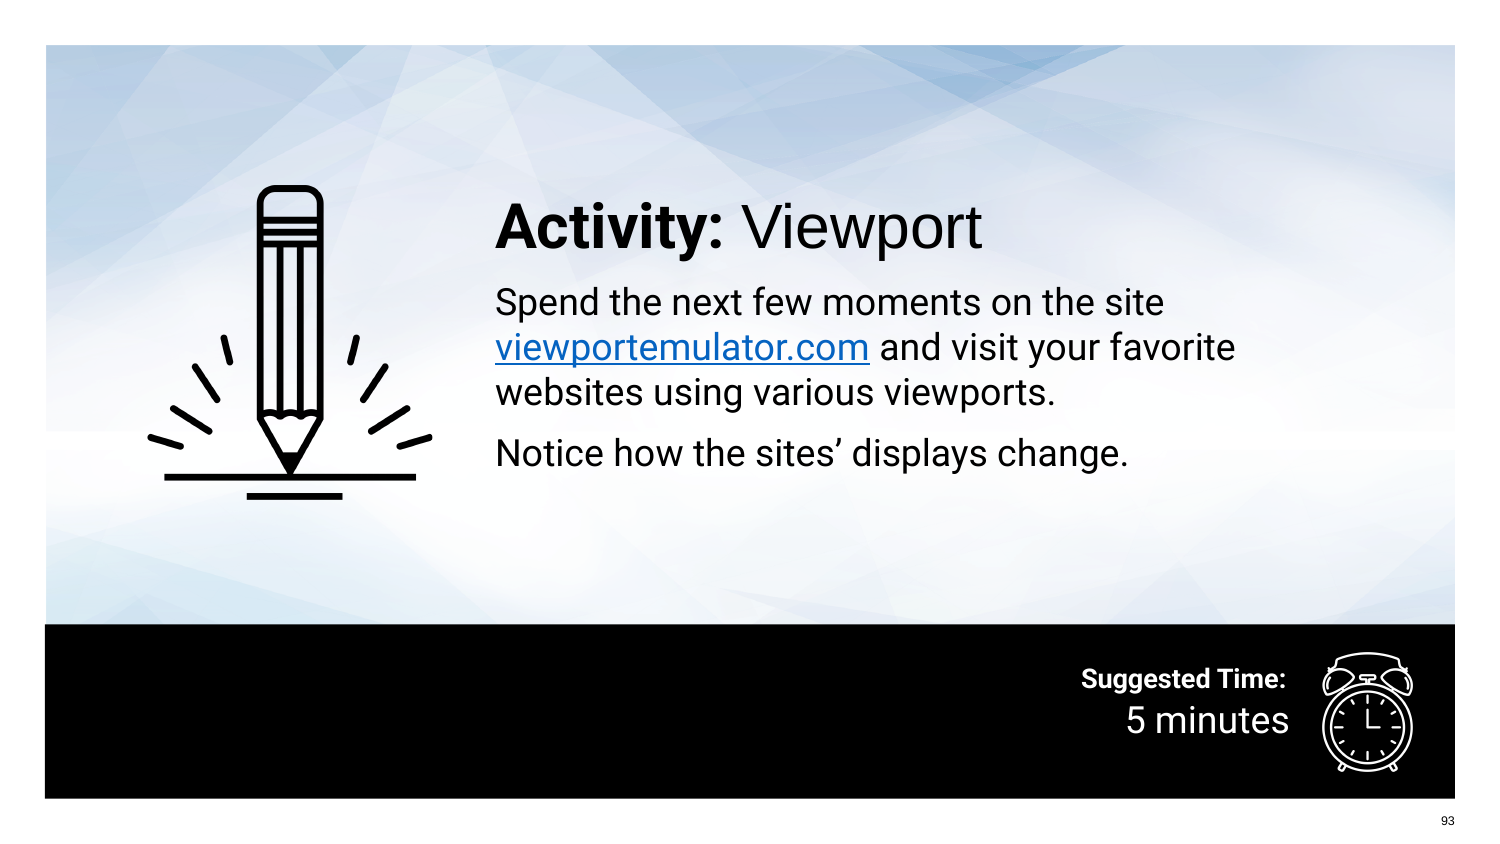

Activity: Viewport
Spend the next few moments on the site viewportemulator.com and visit your favorite
websites using various viewports.
Notice how the sites’ displays change.
# 5 minutes
93